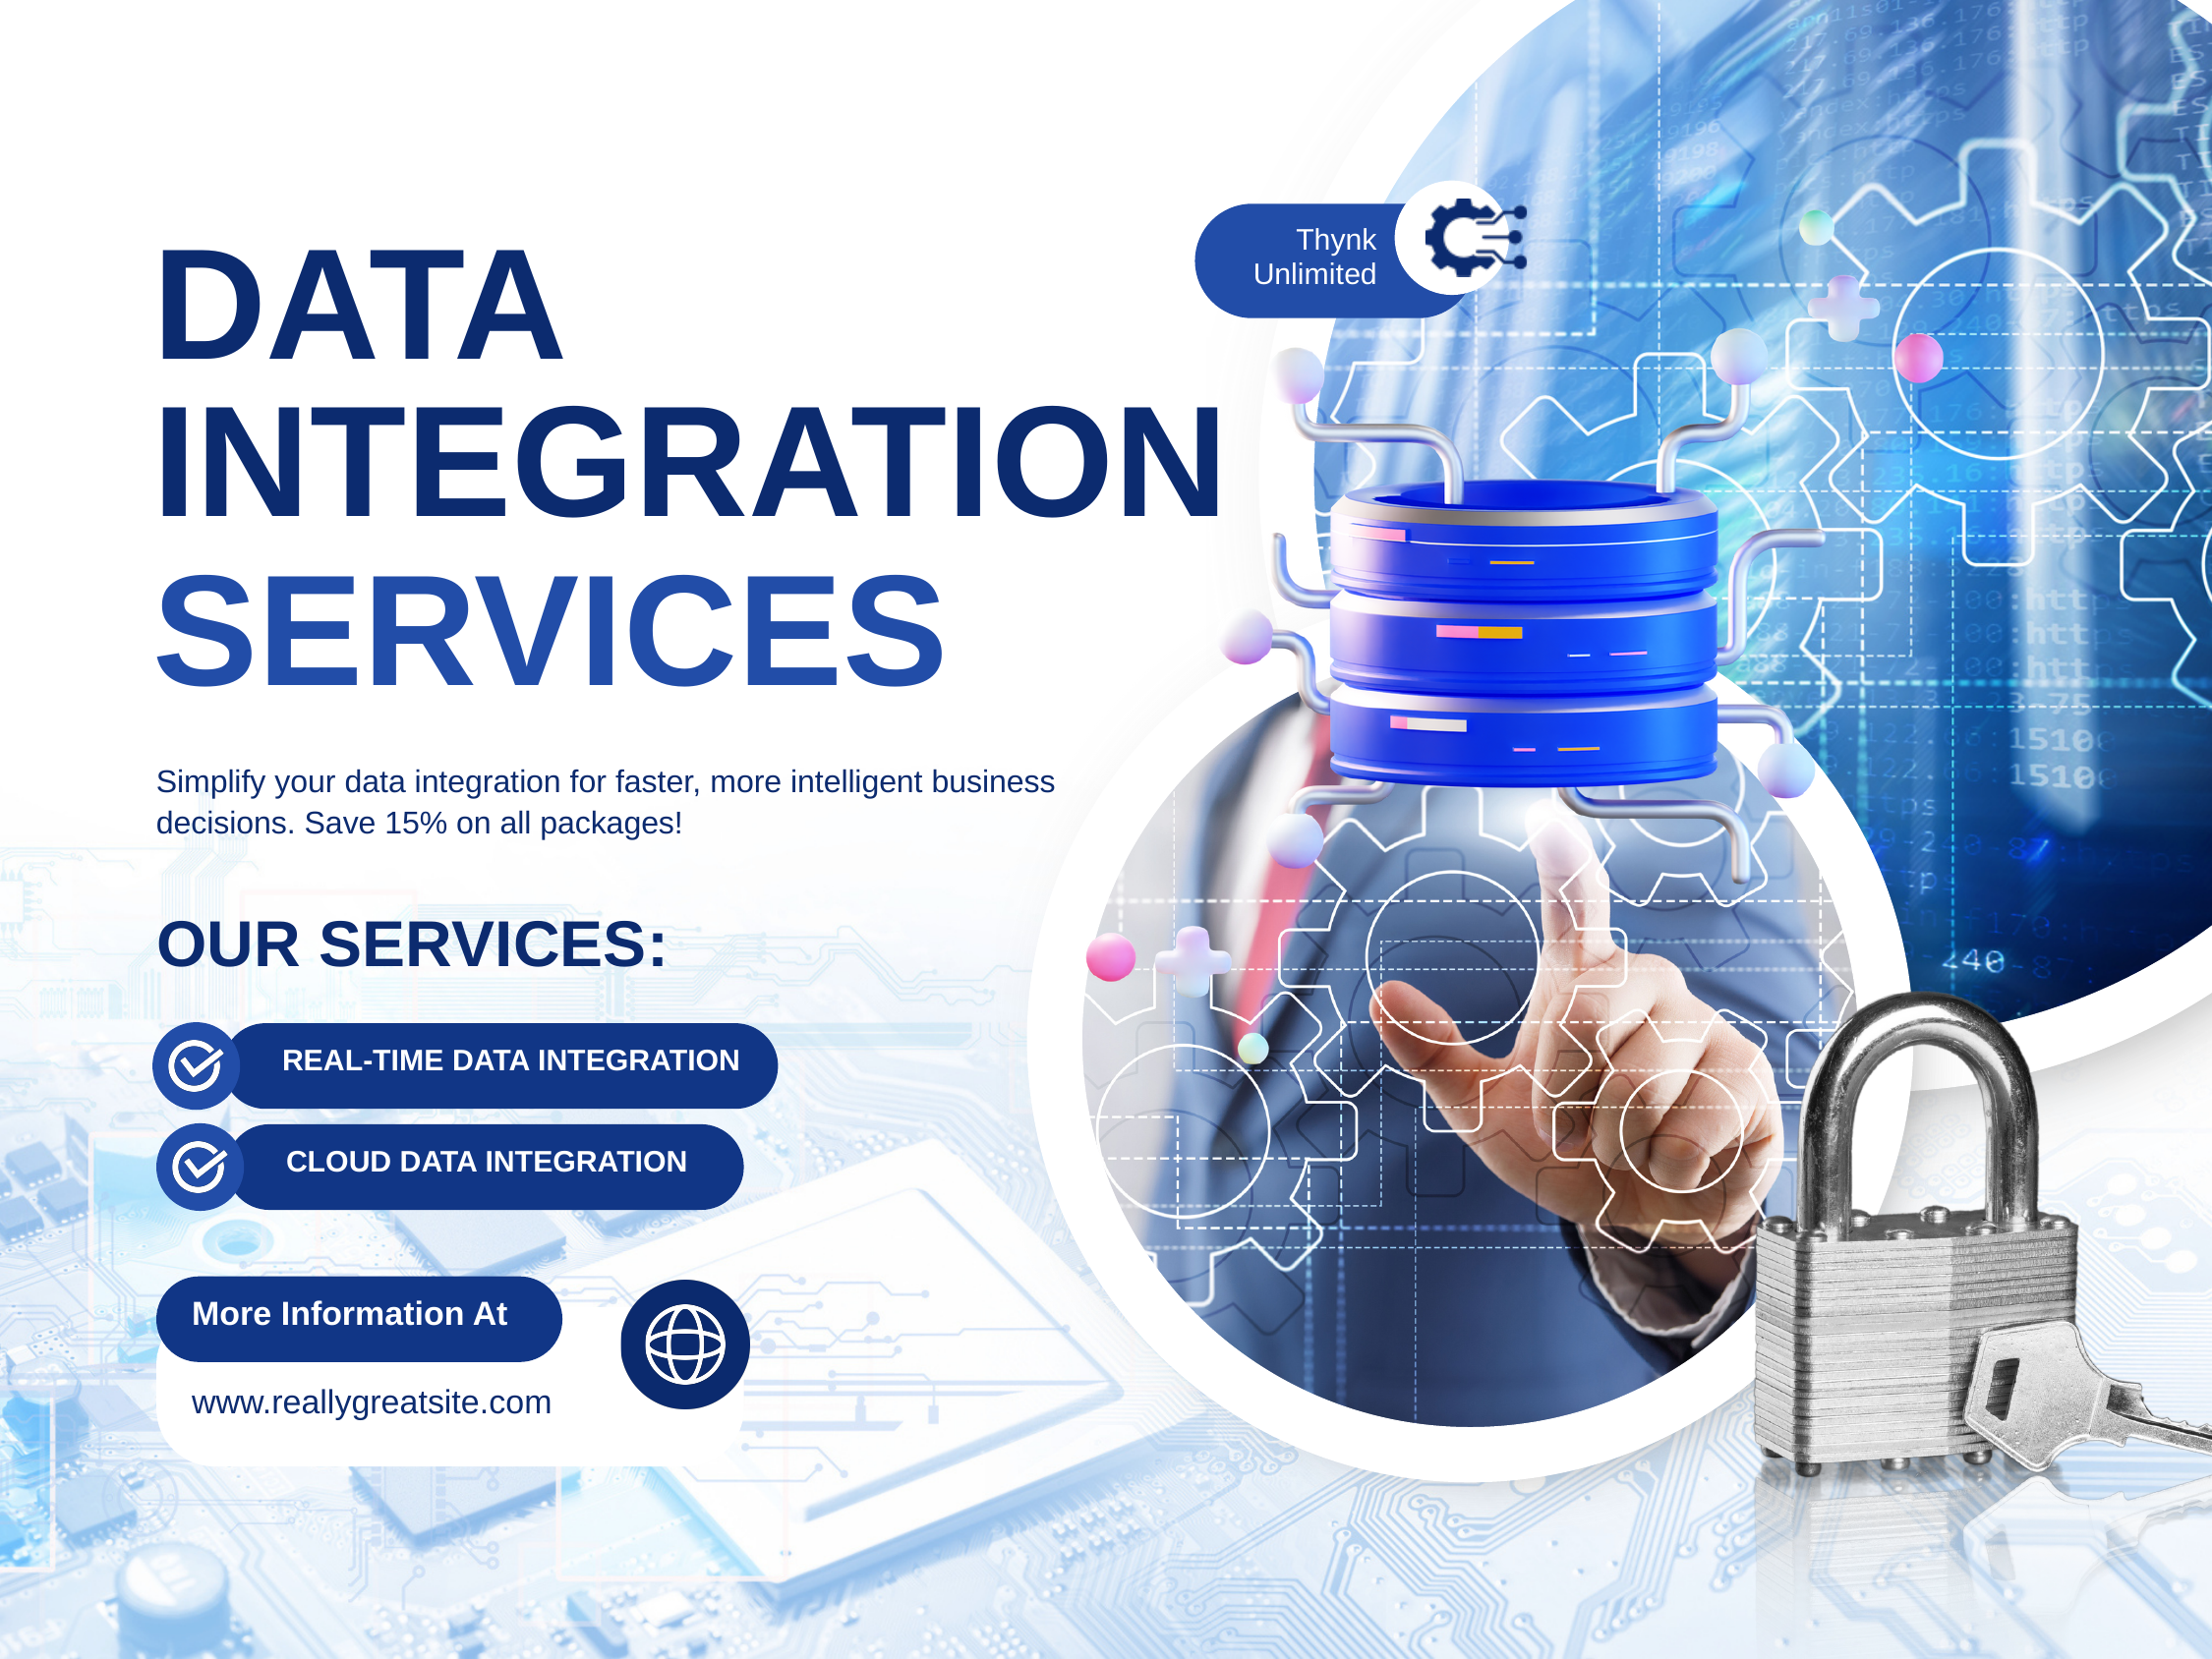

Thynk Unlimited
DATA INTEGRATION

SERVICES

Simplify your data integration for faster, more intelligent business decisions. Save 15% on all packages!
OUR SERVICES:

REAL-TIME DATA INTEGRATION

CLOUD DATA INTEGRATION

More Information At

www.reallygreatsite.com